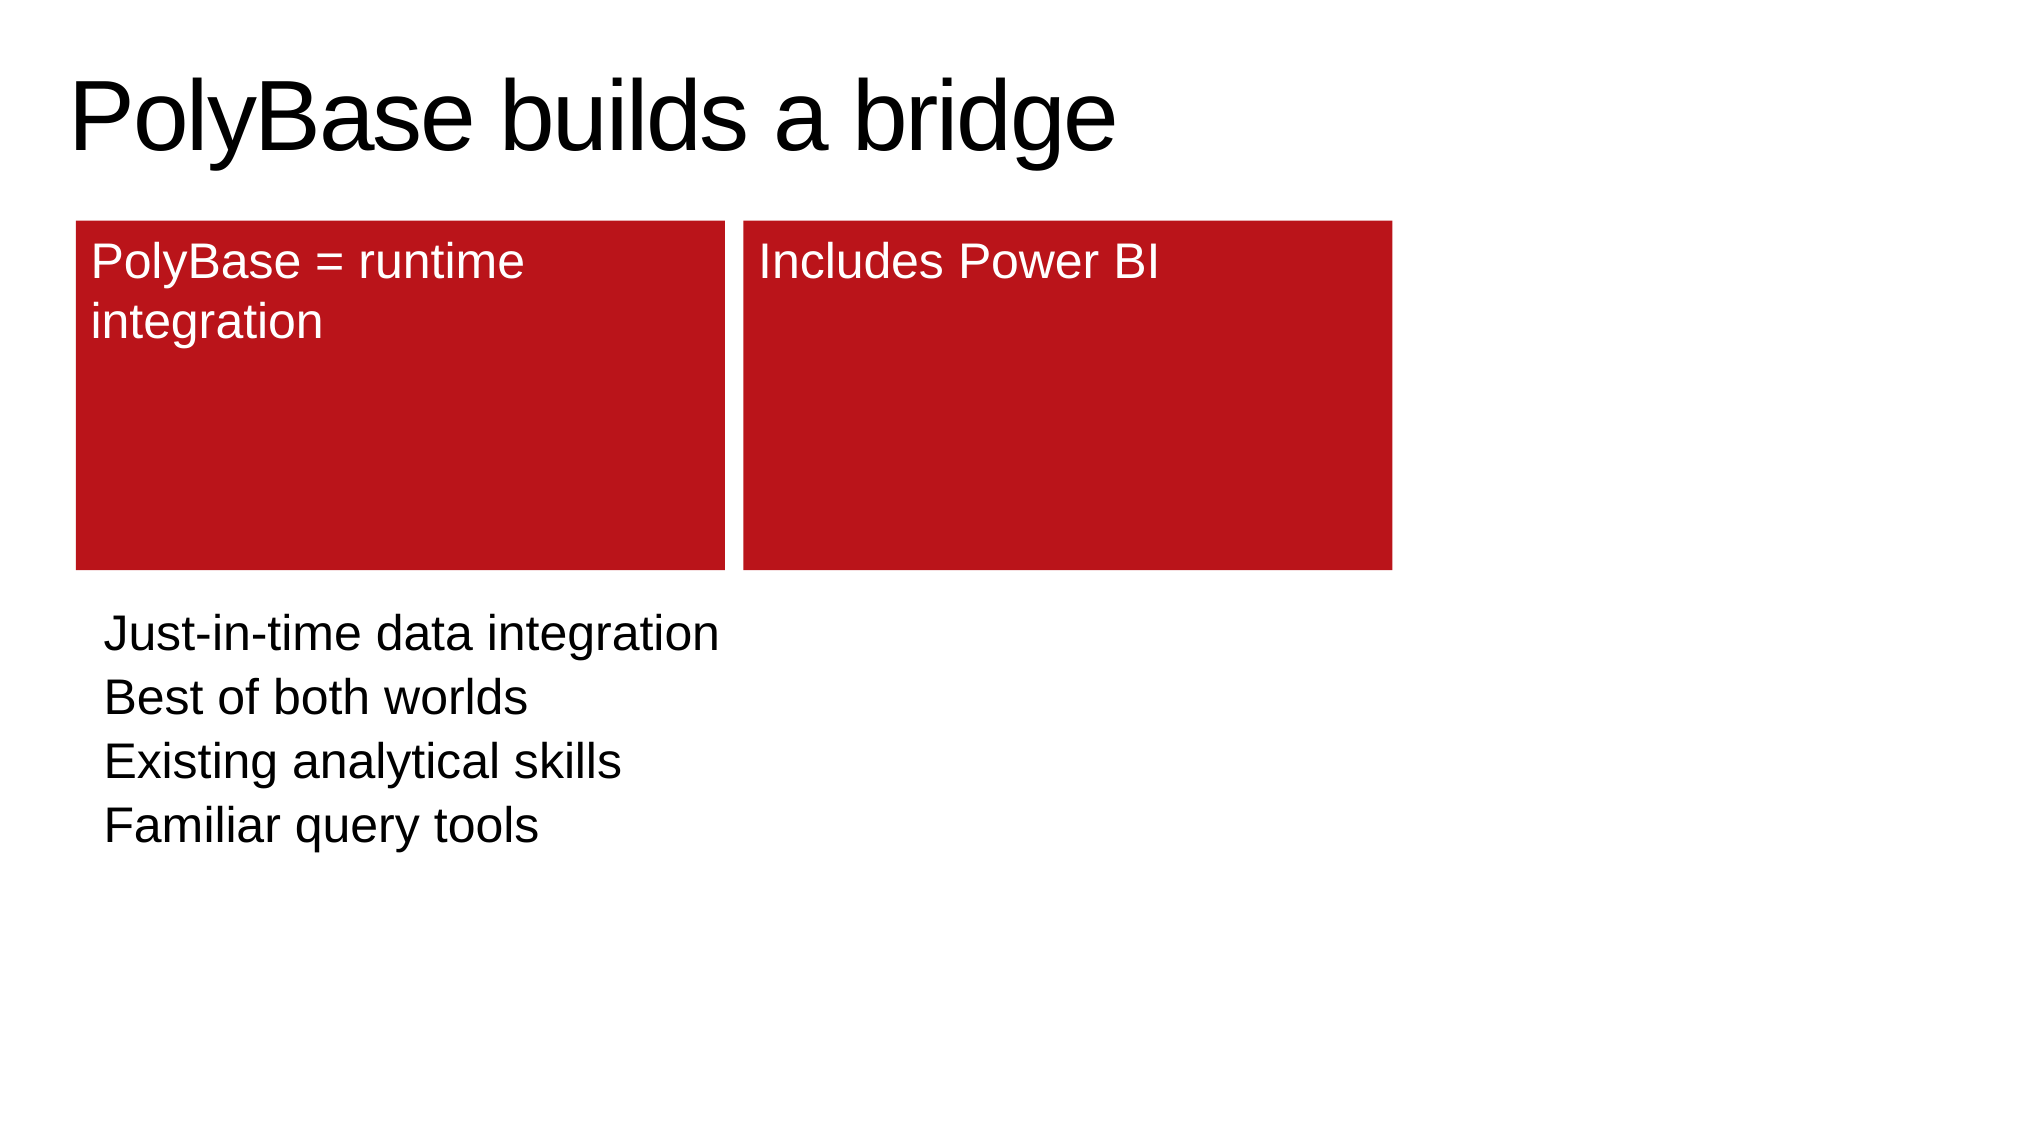

# PolyBase builds a bridge
PolyBase = runtime integration
Includes Power BI
Just-in-time data integration
Best of both worlds
Existing analytical skills
Familiar query tools